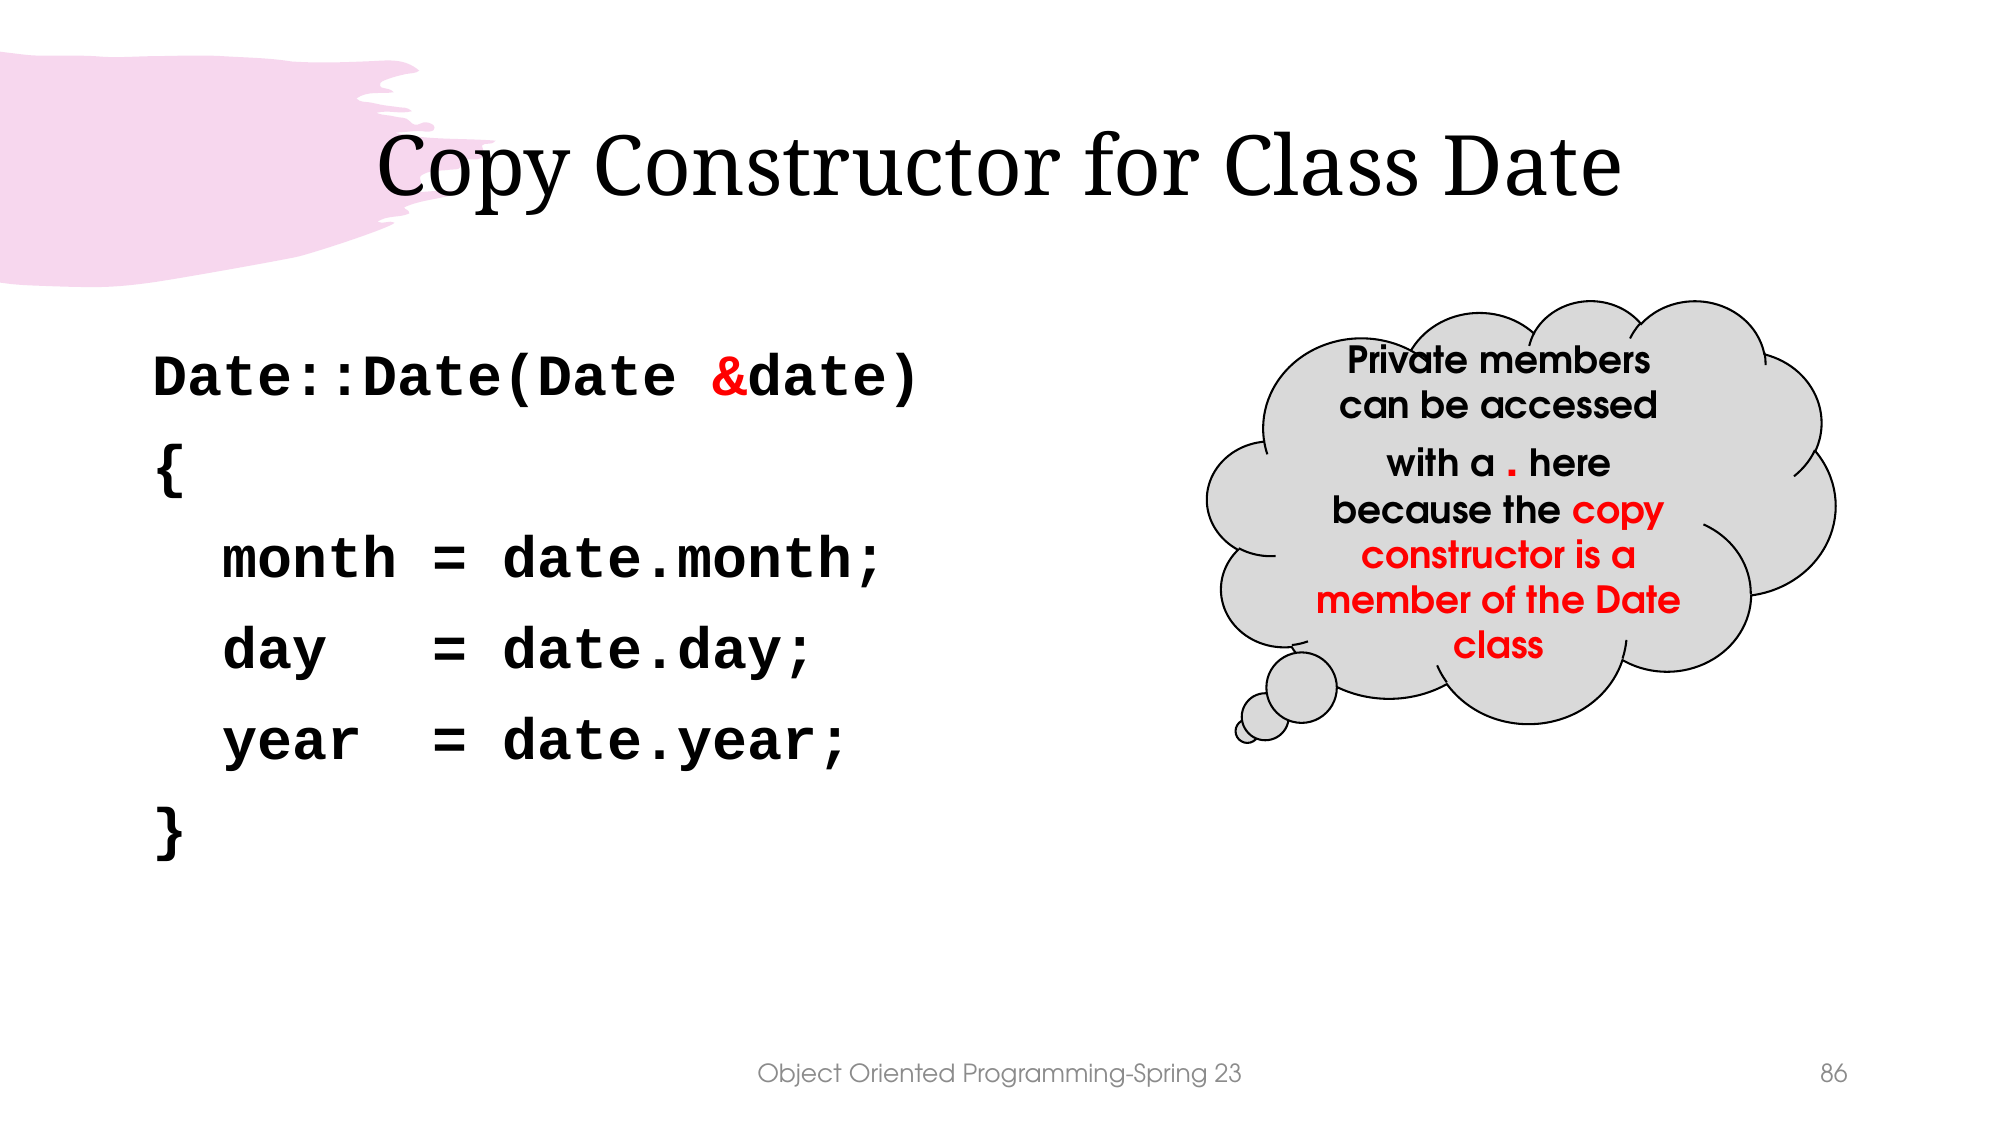

# Copy Constructor for Class Date
Private members can be accessed with a . here because the copy constructor is a member of the Date class
Date::Date(Date &date)
{
  month = date.month;
  day   = date.day;
  year  = date.year;
}

Object Oriented Programming-Spring 23
86